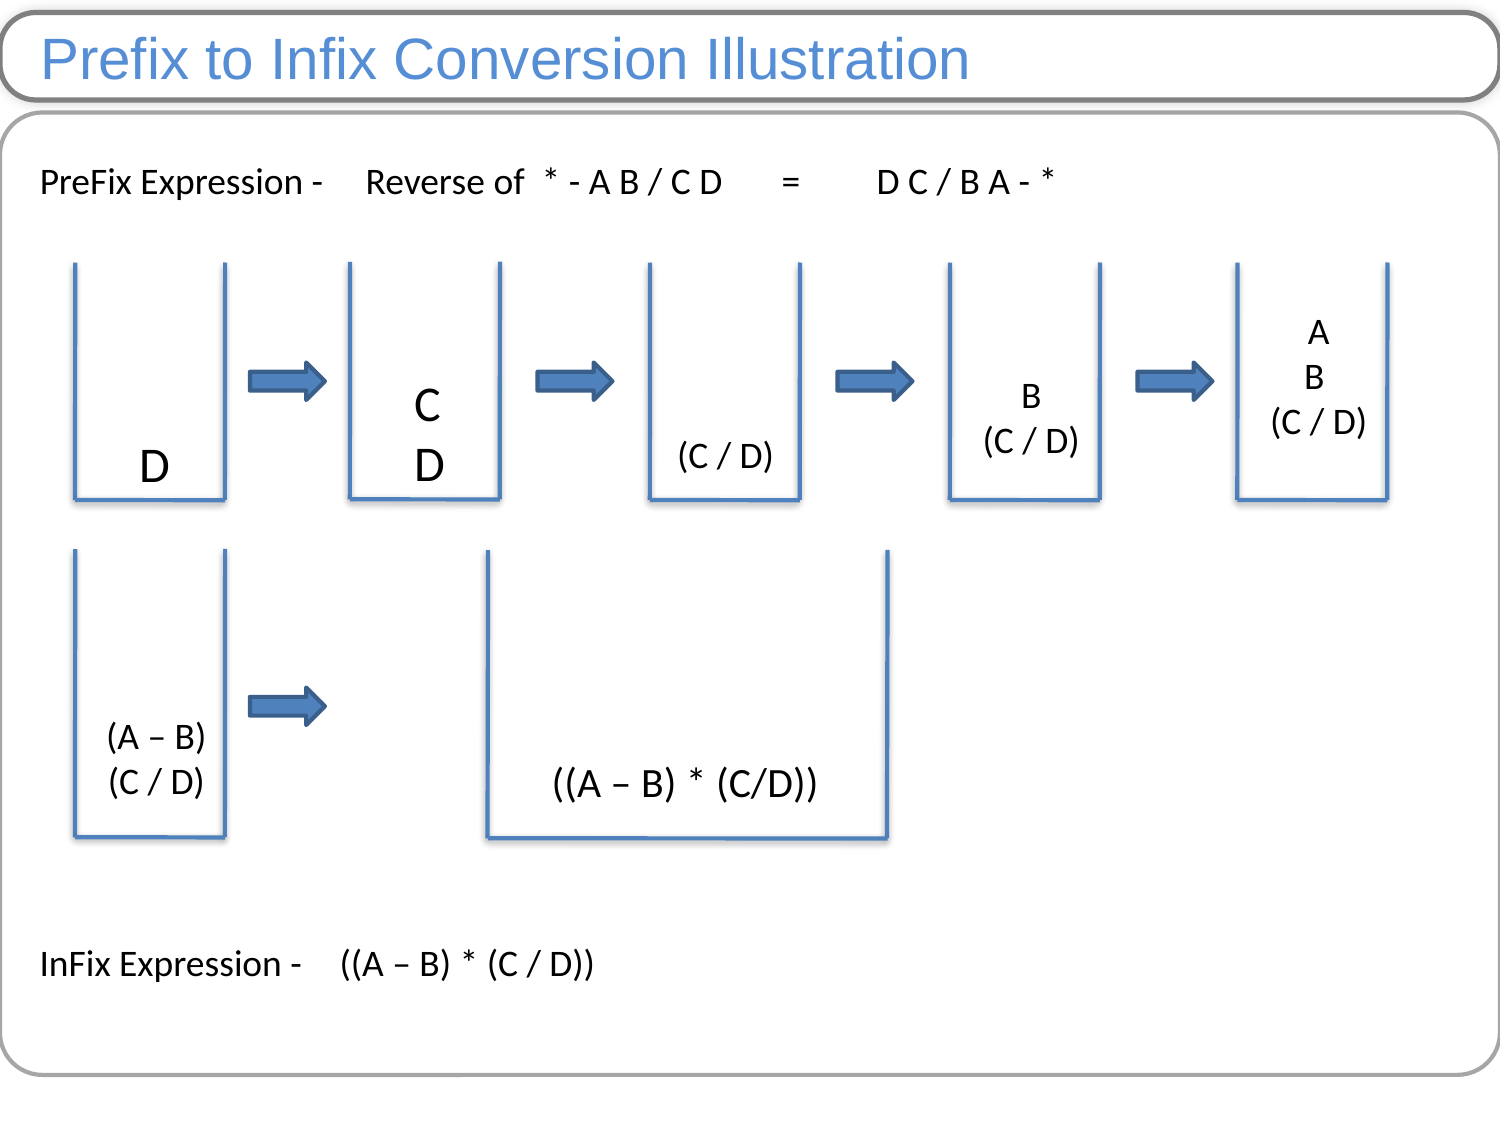

Prefix to Infix Conversion Illustration

PreFix Expression -     Reverse of  * - A B / C D       =         D C / B A - *

C
D
D

(C / D)
B
(C / D)
A
B
(C / D)

(A – B)
(C / D)

((A – B) * (C/D))

InFix Expression - 	((A – B) * (C / D))